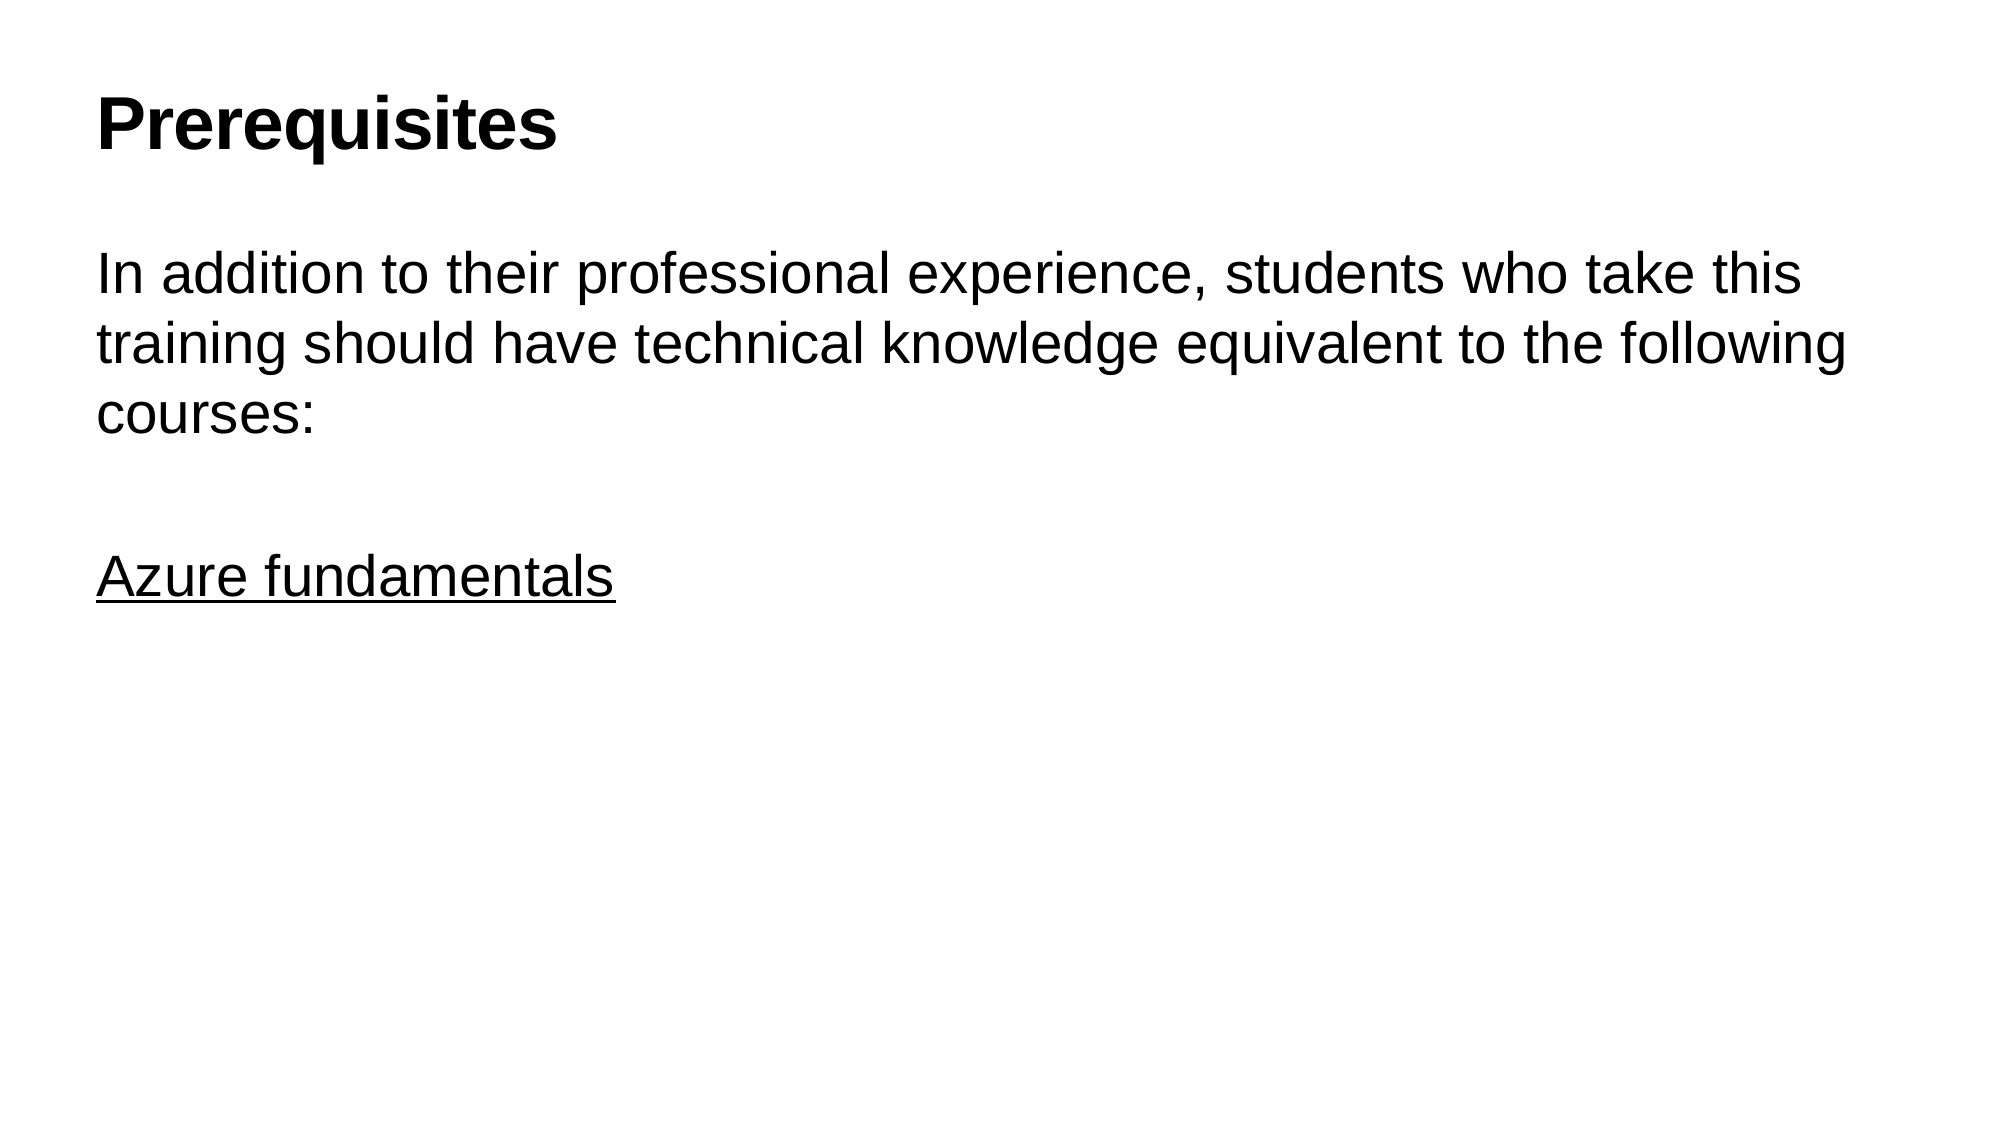

# Prerequisites
In addition to their professional experience, students who take this training should have technical knowledge equivalent to the following courses:

Azure fundamentals